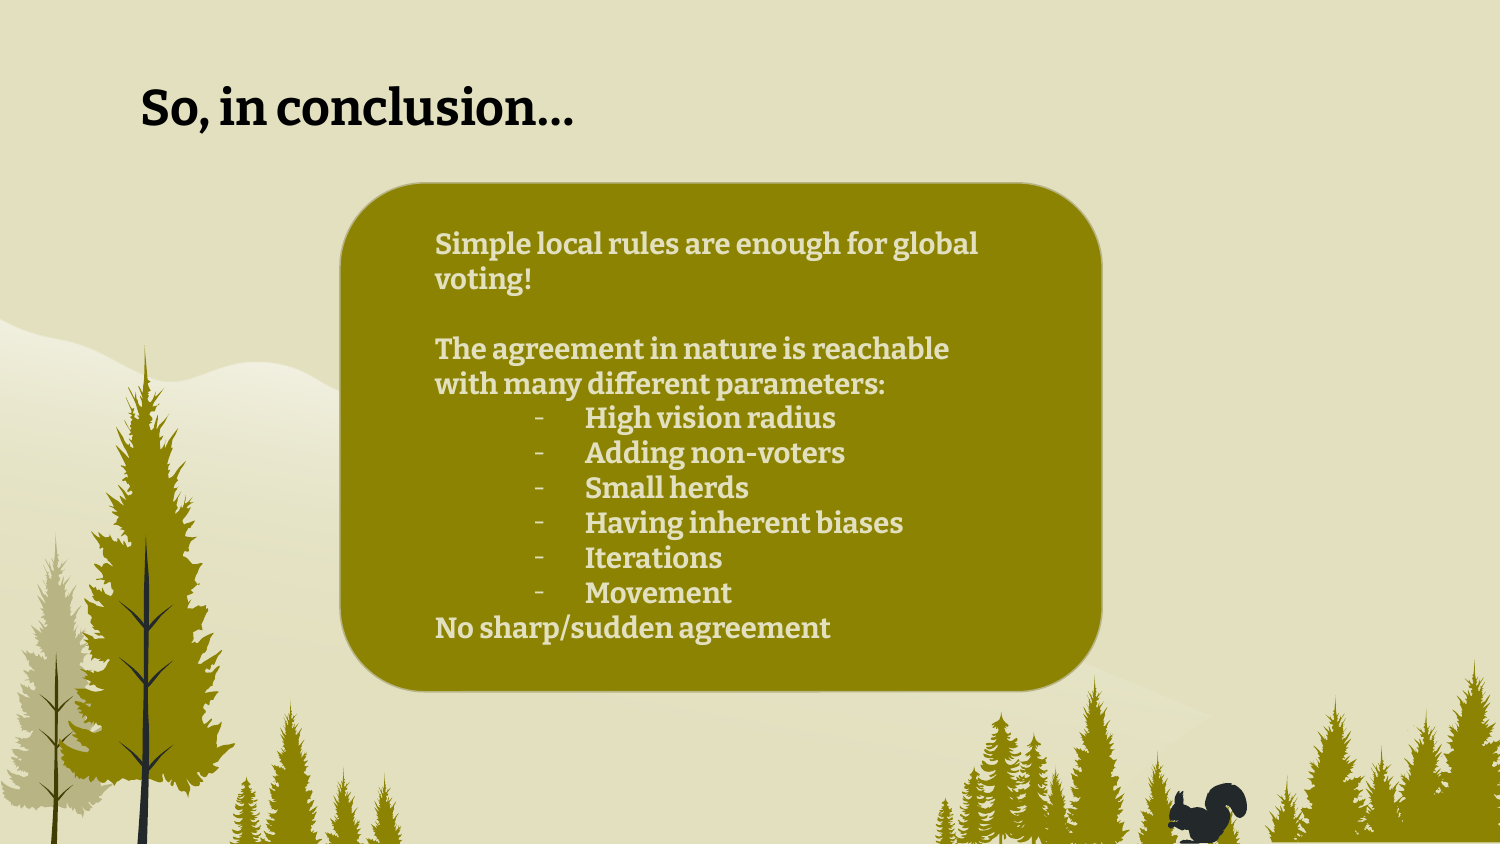

So, in conclusion…

Simple local rules are enough for global voting!

The agreement in nature is reachable with many different parameters:
High vision radius
Adding non-voters
Small herds
Having inherent biases
Iterations
Movement
No sharp/sudden agreement